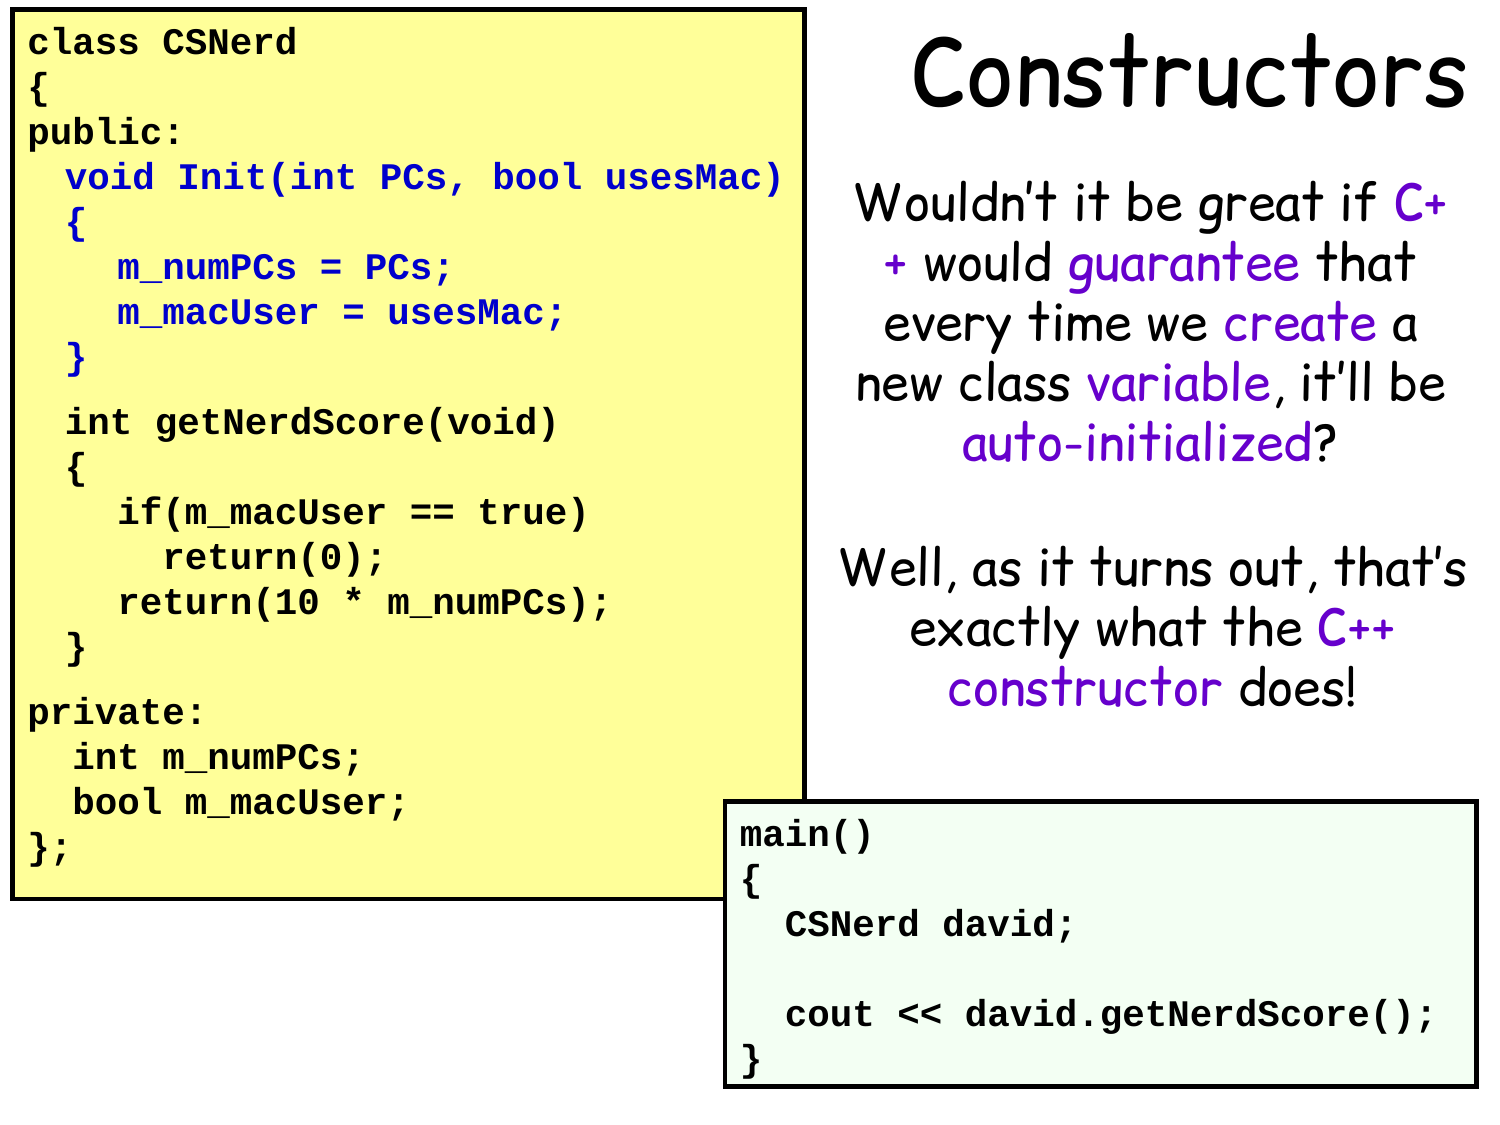

Constructors
class CSNerd
{
public:
	void Init(int PCs, bool usesMac)
	{
    m_numPCs = PCs;
    m_macUser = usesMac;
	}

	int getNerdScore(void)
	{
    if(m_macUser == true)
      return(0);
    return(10 * m_numPCs);
	}

private:
  int m_numPCs;
  bool m_macUser;
};

Wouldn’t it be great if C++ would guarantee that every time we create a new class variable, it’ll be auto-initialized?
Well, as it turns out, that’s
exactly what the C++
constructor does!
main()
{
  CSNerd david;

  cout << david.getNerdScore();
}